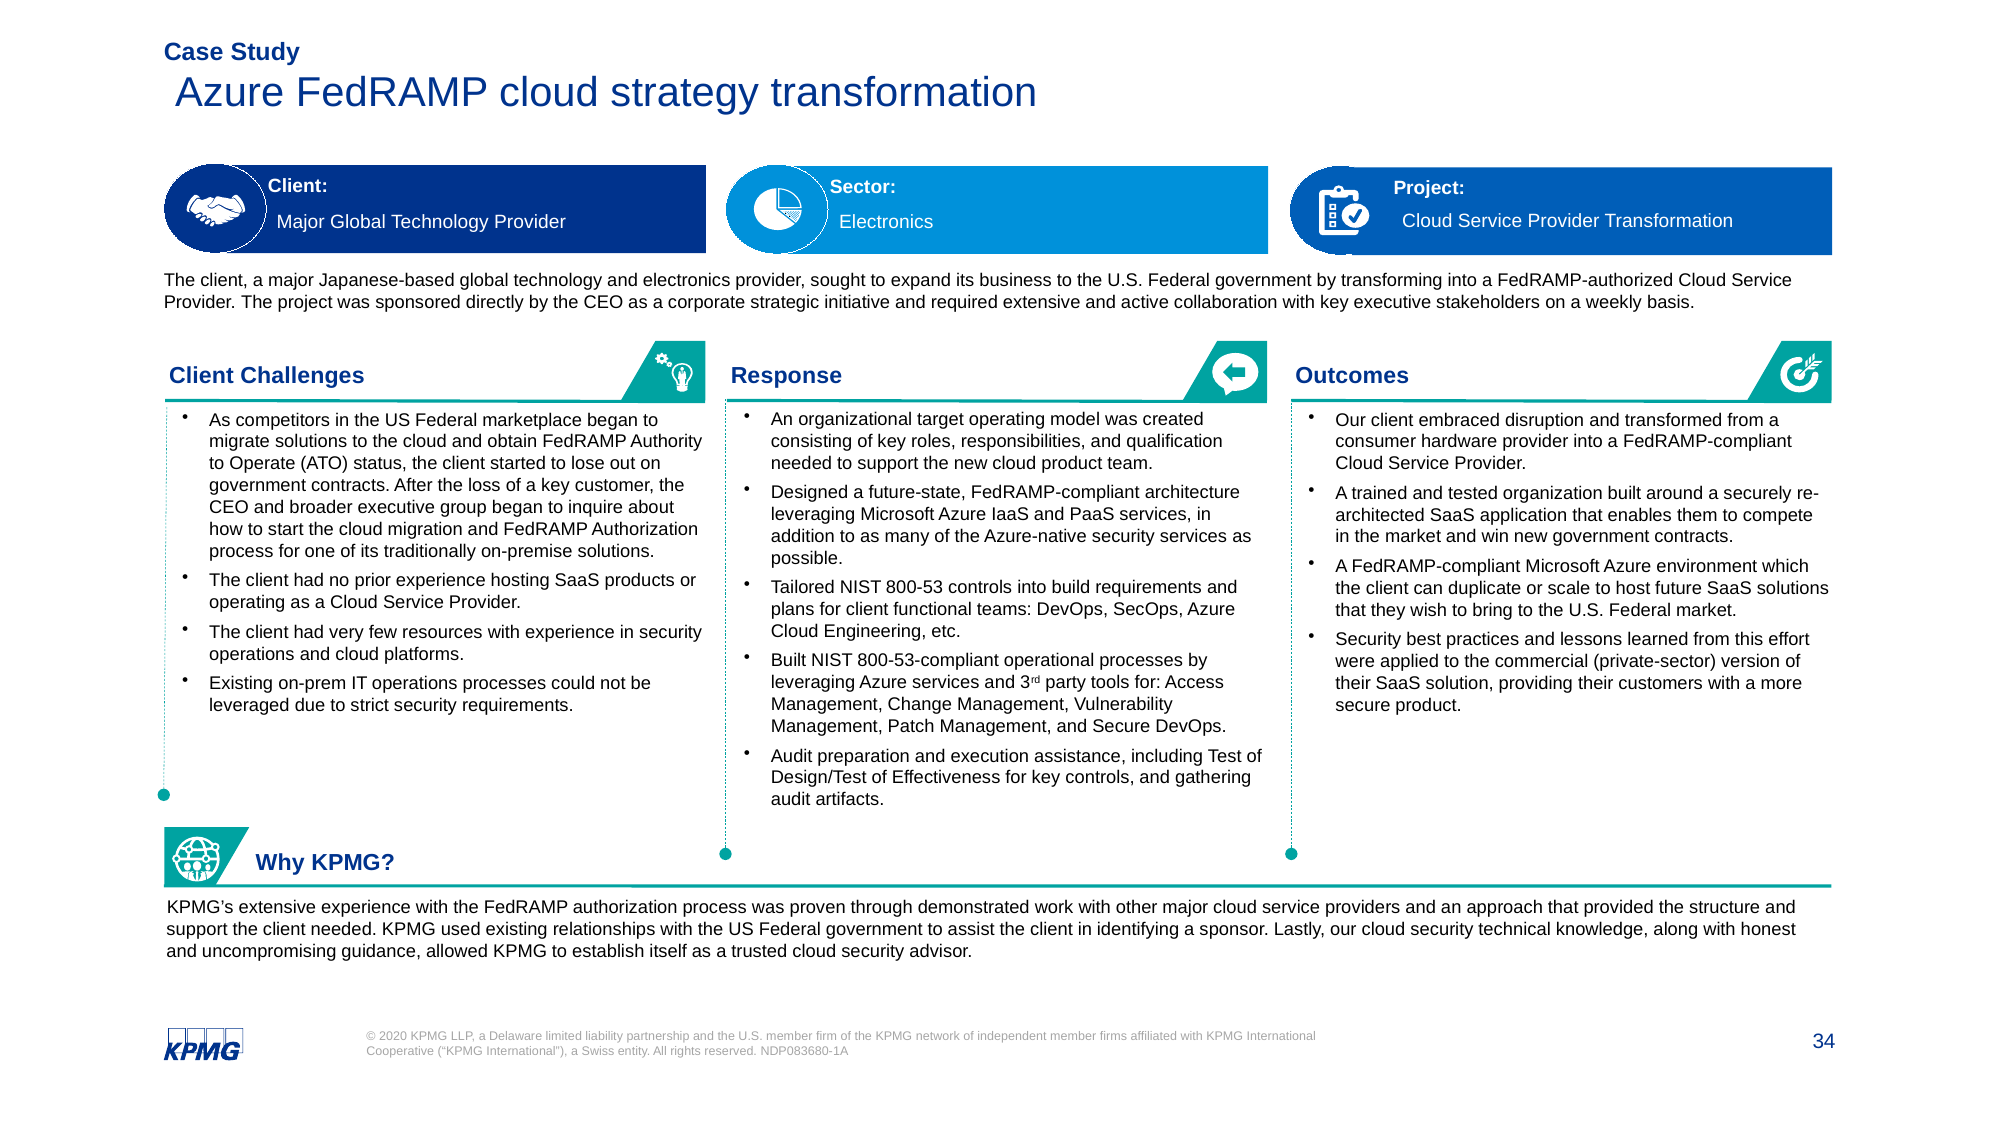

Case Study
# Azure FedRAMP cloud strategy transformation

Client:

Major Global Technology Provider

Sector:

Electronics

Project:

Cloud Service Provider Transformation

​The client, a major Japanese-based global technology and electronics provider, sought to expand its business to the U.S. Federal government by transforming into a FedRAMP-authorized Cloud Service Provider. The project was sponsored directly by the CEO as a corporate strategic initiative and required extensive and active collaboration with key executive stakeholders on a weekly basis.

Client Challenges
Response
Outcomes

​An organizational target operating model was created consisting of key roles, responsibilities, and qualification needed to support the new cloud product team.
Designed a future-state, FedRAMP-compliant architecture leveraging Microsoft Azure IaaS and PaaS services, in addition to as many of the Azure-native security services as possible.
Tailored NIST 800-53 controls into build requirements and plans for client functional teams: DevOps, SecOps, Azure Cloud Engineering, etc.
Built NIST 800-53-compliant operational processes by leveraging Azure services and 3rd party tools for: Access Management, Change Management, Vulnerability Management, Patch Management, and Secure DevOps.
Audit preparation and execution assistance, including Test of Design/Test of Effectiveness for key controls, and gathering audit artifacts.
As competitors in the US Federal marketplace began to migrate solutions to the cloud and obtain FedRAMP Authority to Operate (ATO) status, the client started to lose out on government contracts. After the loss of a key customer, the CEO and broader executive group began to inquire about how to start the cloud migration and FedRAMP Authorization process for one of its traditionally on-premise solutions.
The client had no prior experience hosting SaaS products or operating as a Cloud Service Provider.
The client had very few resources with experience in security operations and cloud platforms.
Existing on-prem IT operations processes could not be leveraged due to strict security requirements.
Our client embraced disruption and transformed from a consumer hardware provider into a FedRAMP-compliant Cloud Service Provider.
​A trained and tested organization built around a securely re-architected SaaS application that enables them to compete in the market and win new government contracts.
A FedRAMP-compliant Microsoft Azure environment which the client can duplicate or scale to host future SaaS solutions that they wish to bring to the U.S. Federal market.
Security best practices and lessons learned from this effort were applied to the commercial (private-sector) version of their SaaS solution, providing their customers with a more secure product.

Why KPMG?
​KPMG’s extensive experience with the FedRAMP authorization process was proven through demonstrated work with other major cloud service providers and an approach that provided the structure and support the client needed. KPMG used existing relationships with the US Federal government to assist the client in identifying a sponsor. Lastly, our cloud security technical knowledge, along with honest and uncompromising guidance, allowed KPMG to establish itself as a trusted cloud security advisor.